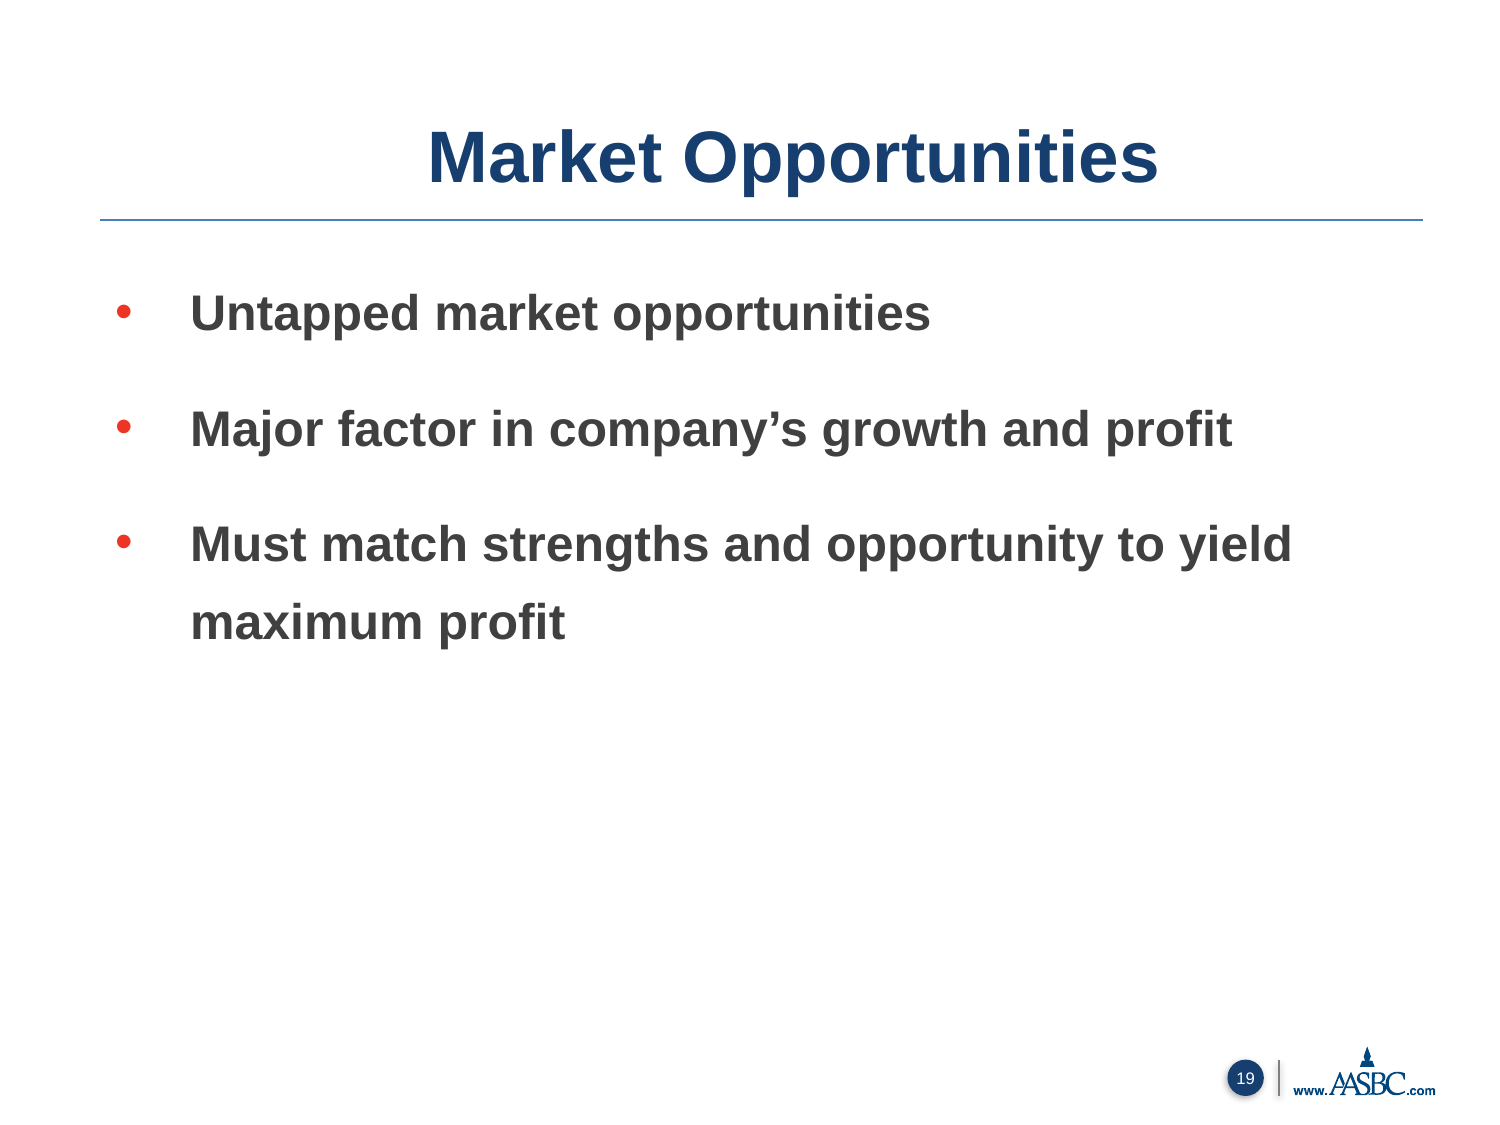

Market Opportunities
Untapped market opportunities
Major factor in company’s growth and profit
Must match strengths and opportunity to yield maximum profit